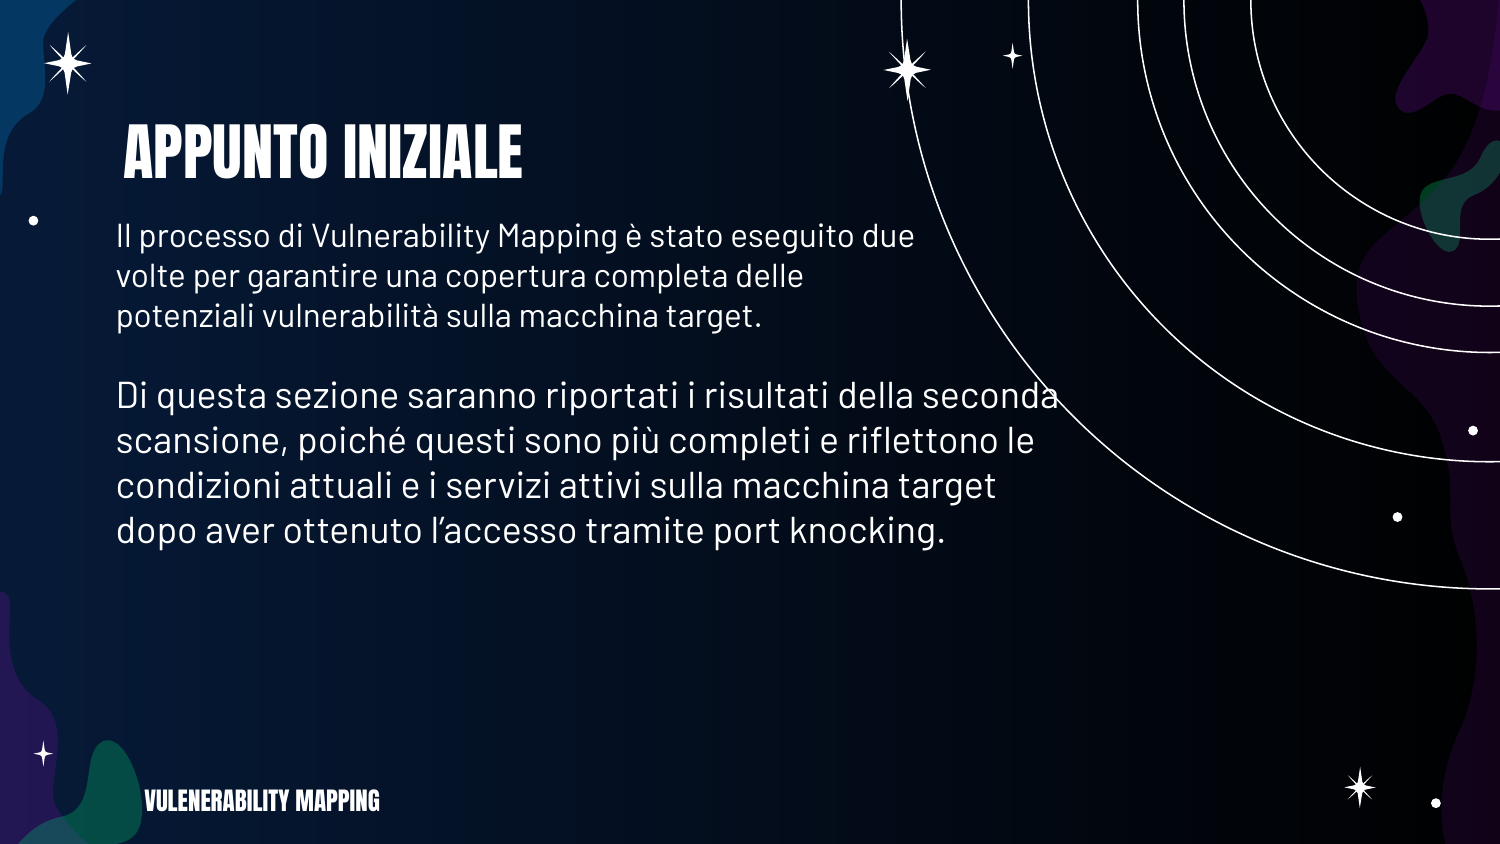

# APPUNTO INIZIALE
Il processo di Vulnerability Mapping è stato eseguito due volte per garantire una copertura completa delle potenziali vulnerabilità sulla macchina target.
Di questa sezione saranno riportati i risultati della seconda scansione, poiché questi sono più completi e riflettono le condizioni attuali e i servizi attivi sulla macchina target dopo aver ottenuto l’accesso tramite port knocking.
VULENERABILITY MAPPING